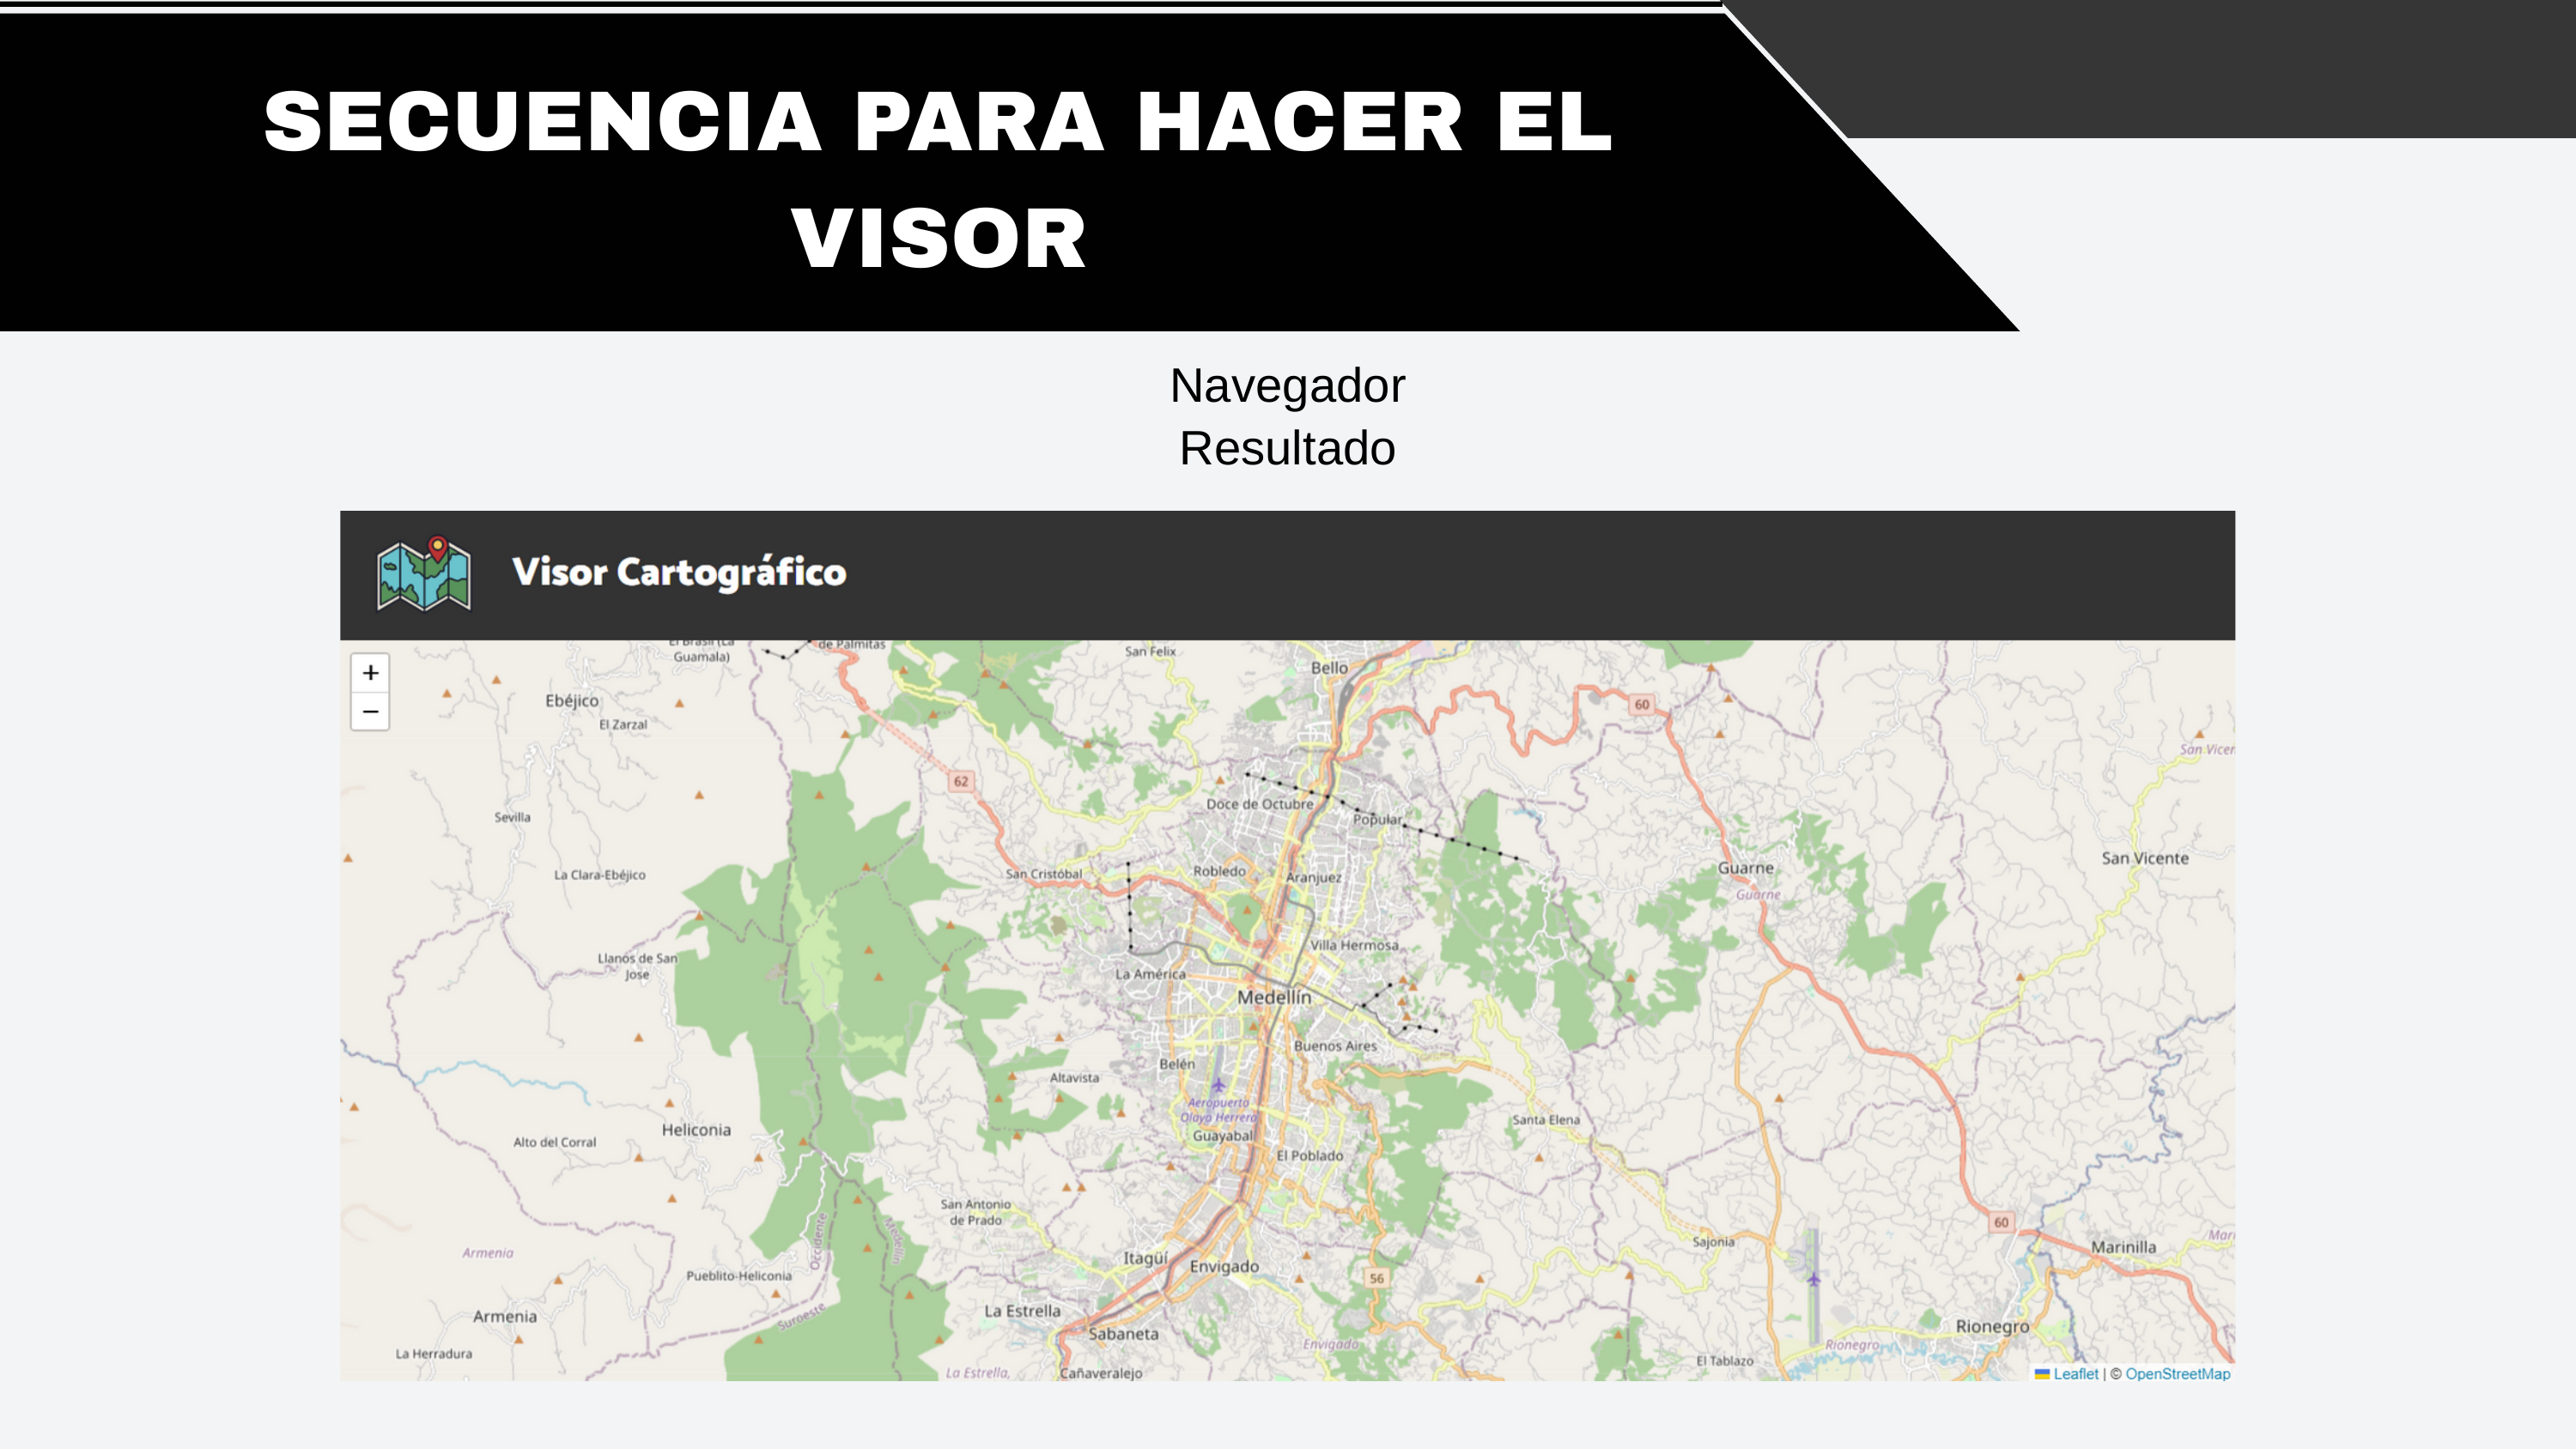

SECUENCIA PARA HACER EL VISOR
Navegador
Resultado